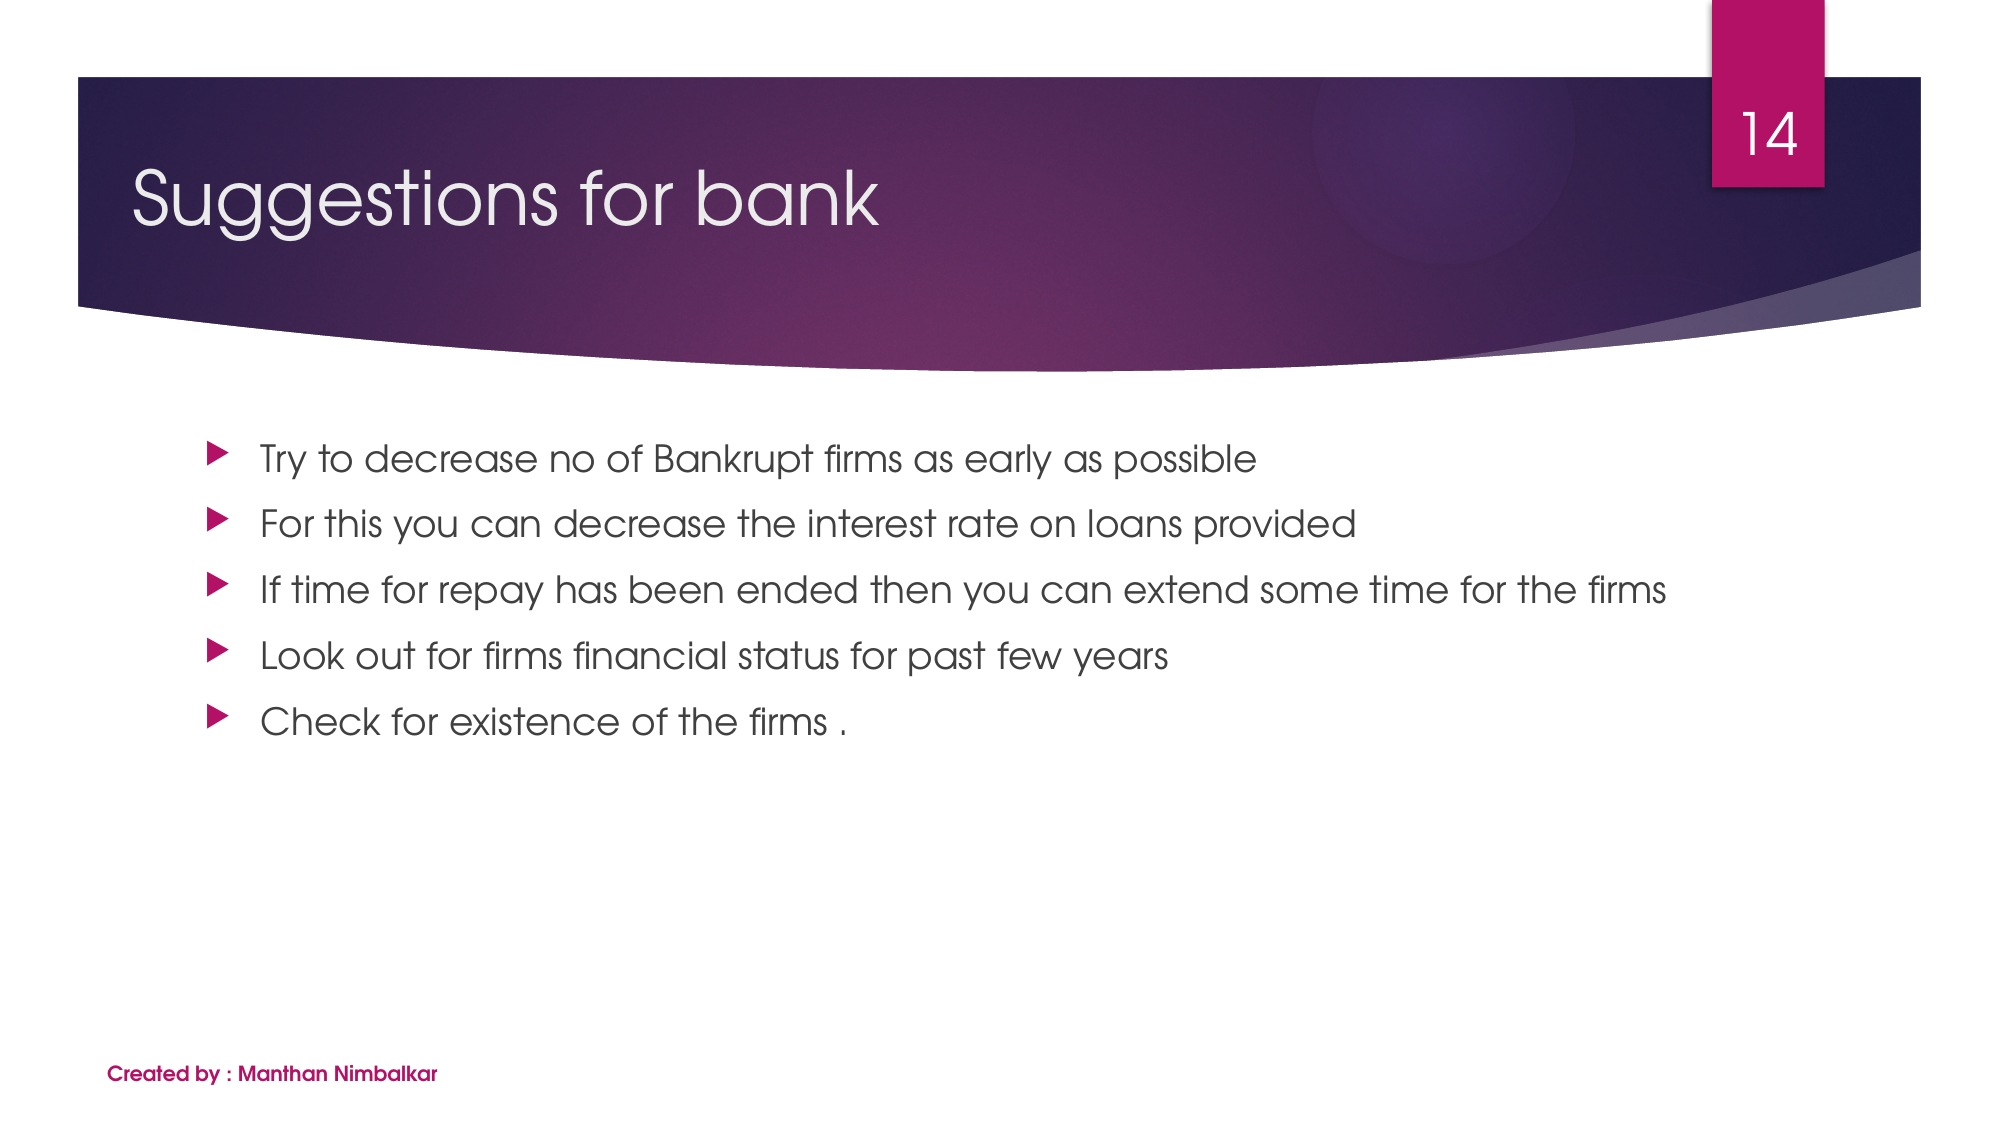

14
# Suggestions for bank
Try to decrease no of Bankrupt firms as early as possible
For this you can decrease the interest rate on loans provided
If time for repay has been ended then you can extend some time for the firms
Look out for firms financial status for past few years
Check for existence of the firms .

Created by : Manthan Nimbalkar